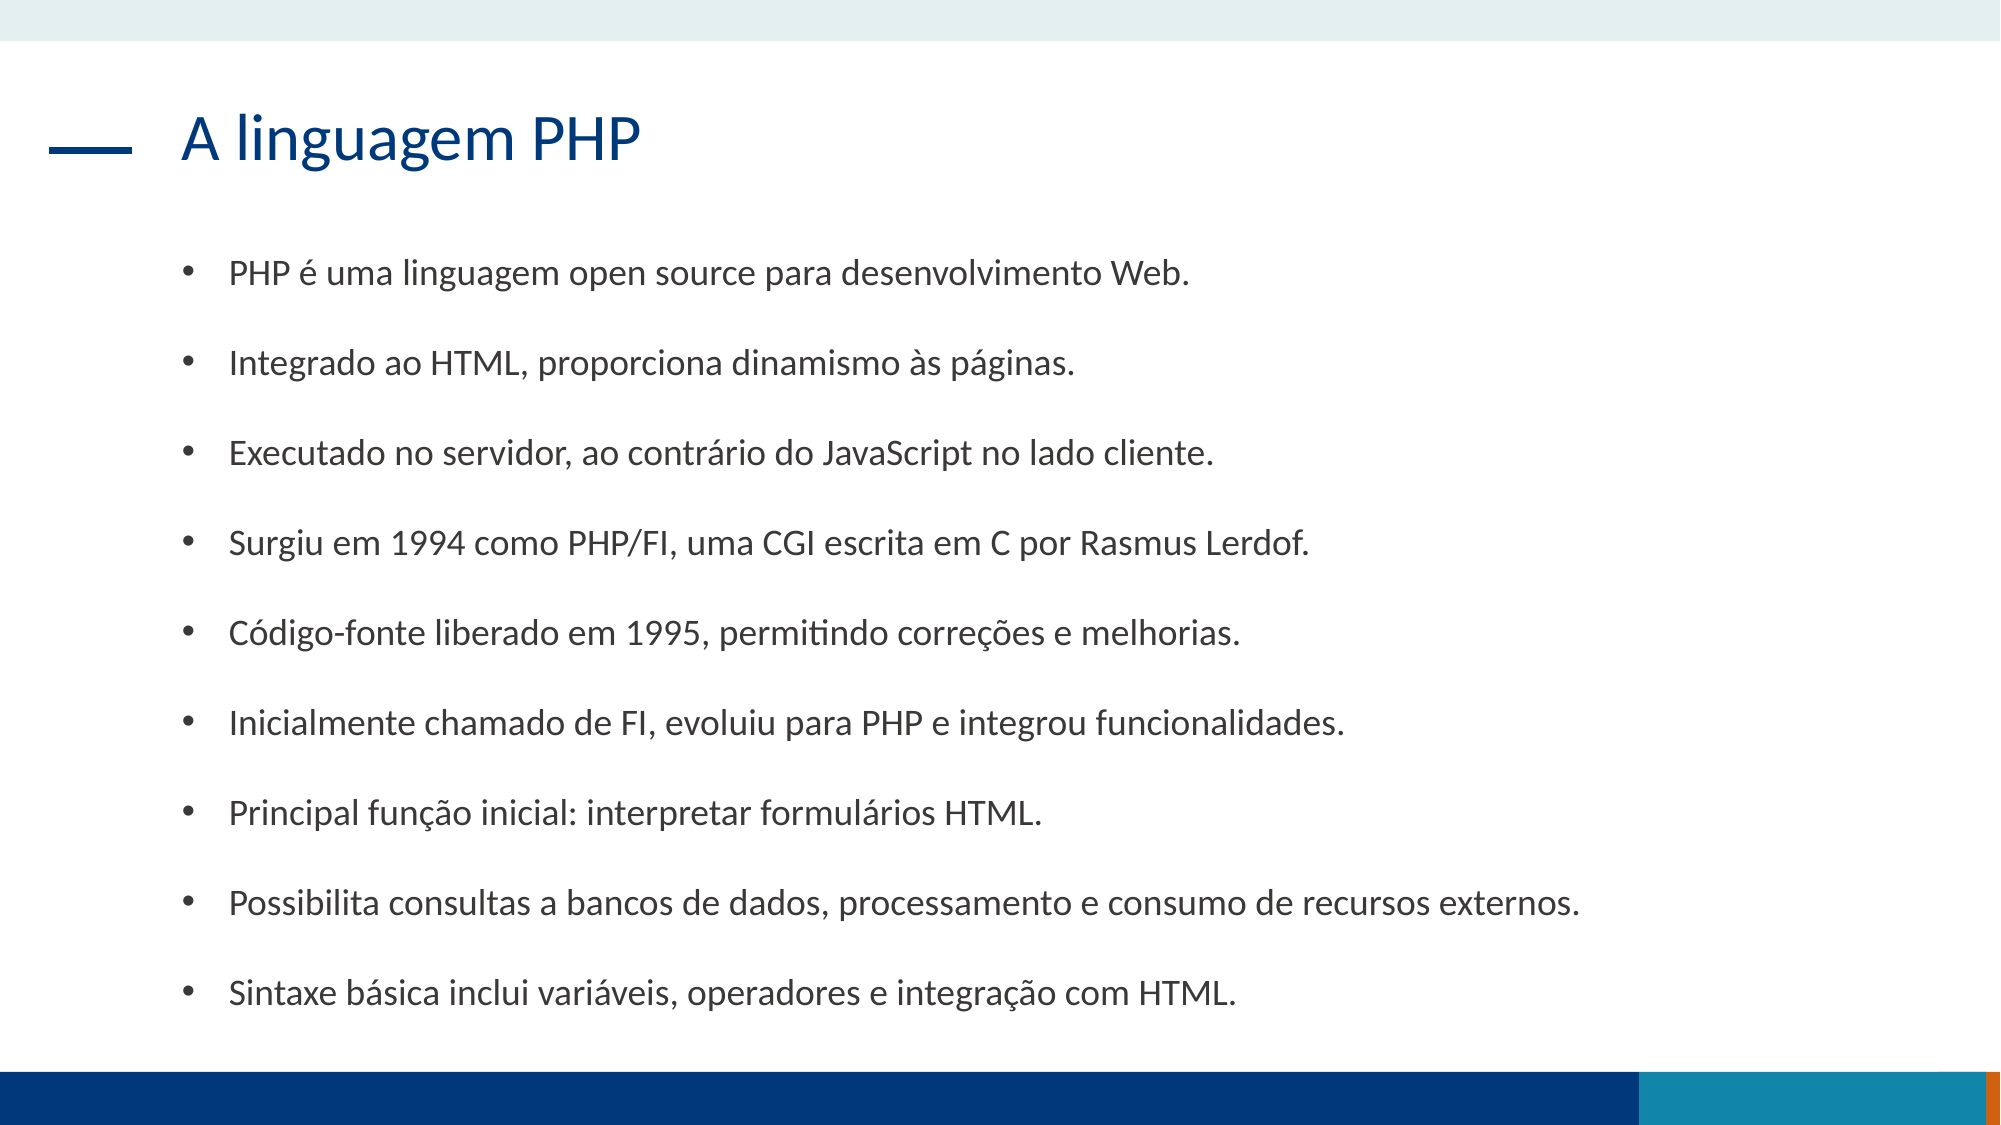

A linguagem PHP
PHP é uma linguagem open source para desenvolvimento Web.

Integrado ao HTML, proporciona dinamismo às páginas.

Executado no servidor, ao contrário do JavaScript no lado cliente.

Surgiu em 1994 como PHP/FI, uma CGI escrita em C por Rasmus Lerdof.

Código-fonte liberado em 1995, permitindo correções e melhorias.

Inicialmente chamado de FI, evoluiu para PHP e integrou funcionalidades.

Principal função inicial: interpretar formulários HTML.

Possibilita consultas a bancos de dados, processamento e consumo de recursos externos.

Sintaxe básica inclui variáveis, operadores e integração com HTML.